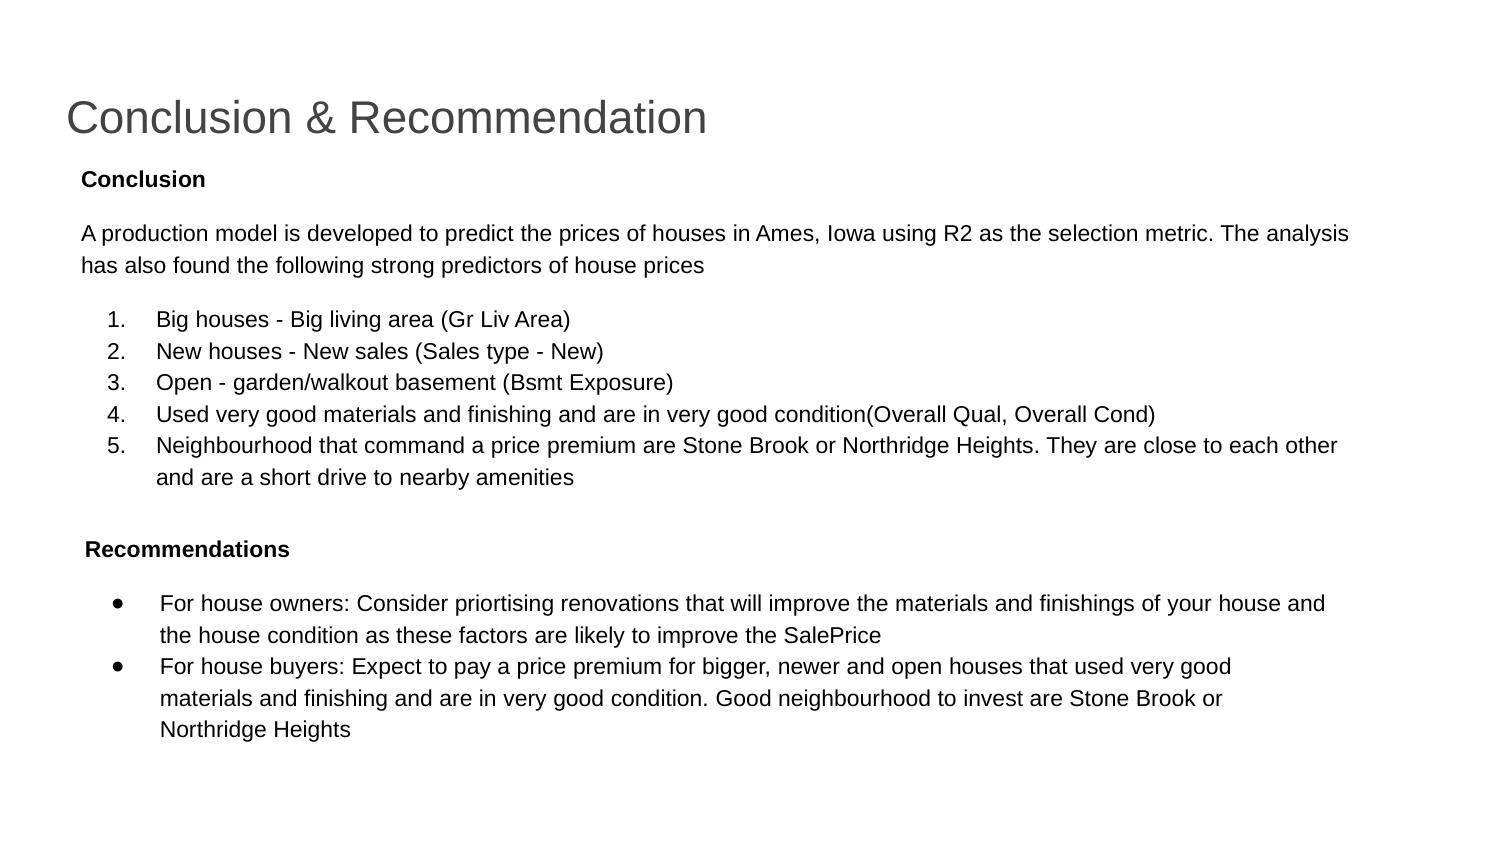

# Conclusion & Recommendation
Conclusion
A production model is developed to predict the prices of houses in Ames, Iowa using R2 as the selection metric. The analysis has also found the following strong predictors of house prices
Big houses - Big living area (Gr Liv Area)
New houses - New sales (Sales type - New)
Open - garden/walkout basement (Bsmt Exposure)
Used very good materials and finishing and are in very good condition(Overall Qual, Overall Cond)
Neighbourhood that command a price premium are Stone Brook or Northridge Heights. They are close to each other and are a short drive to nearby amenities
Recommendations
For house owners: Consider priortising renovations that will improve the materials and finishings of your house and the house condition as these factors are likely to improve the SalePrice
For house buyers: Expect to pay a price premium for bigger, newer and open houses that used very good materials and finishing and are in very good condition. Good neighbourhood to invest are Stone Brook or Northridge Heights